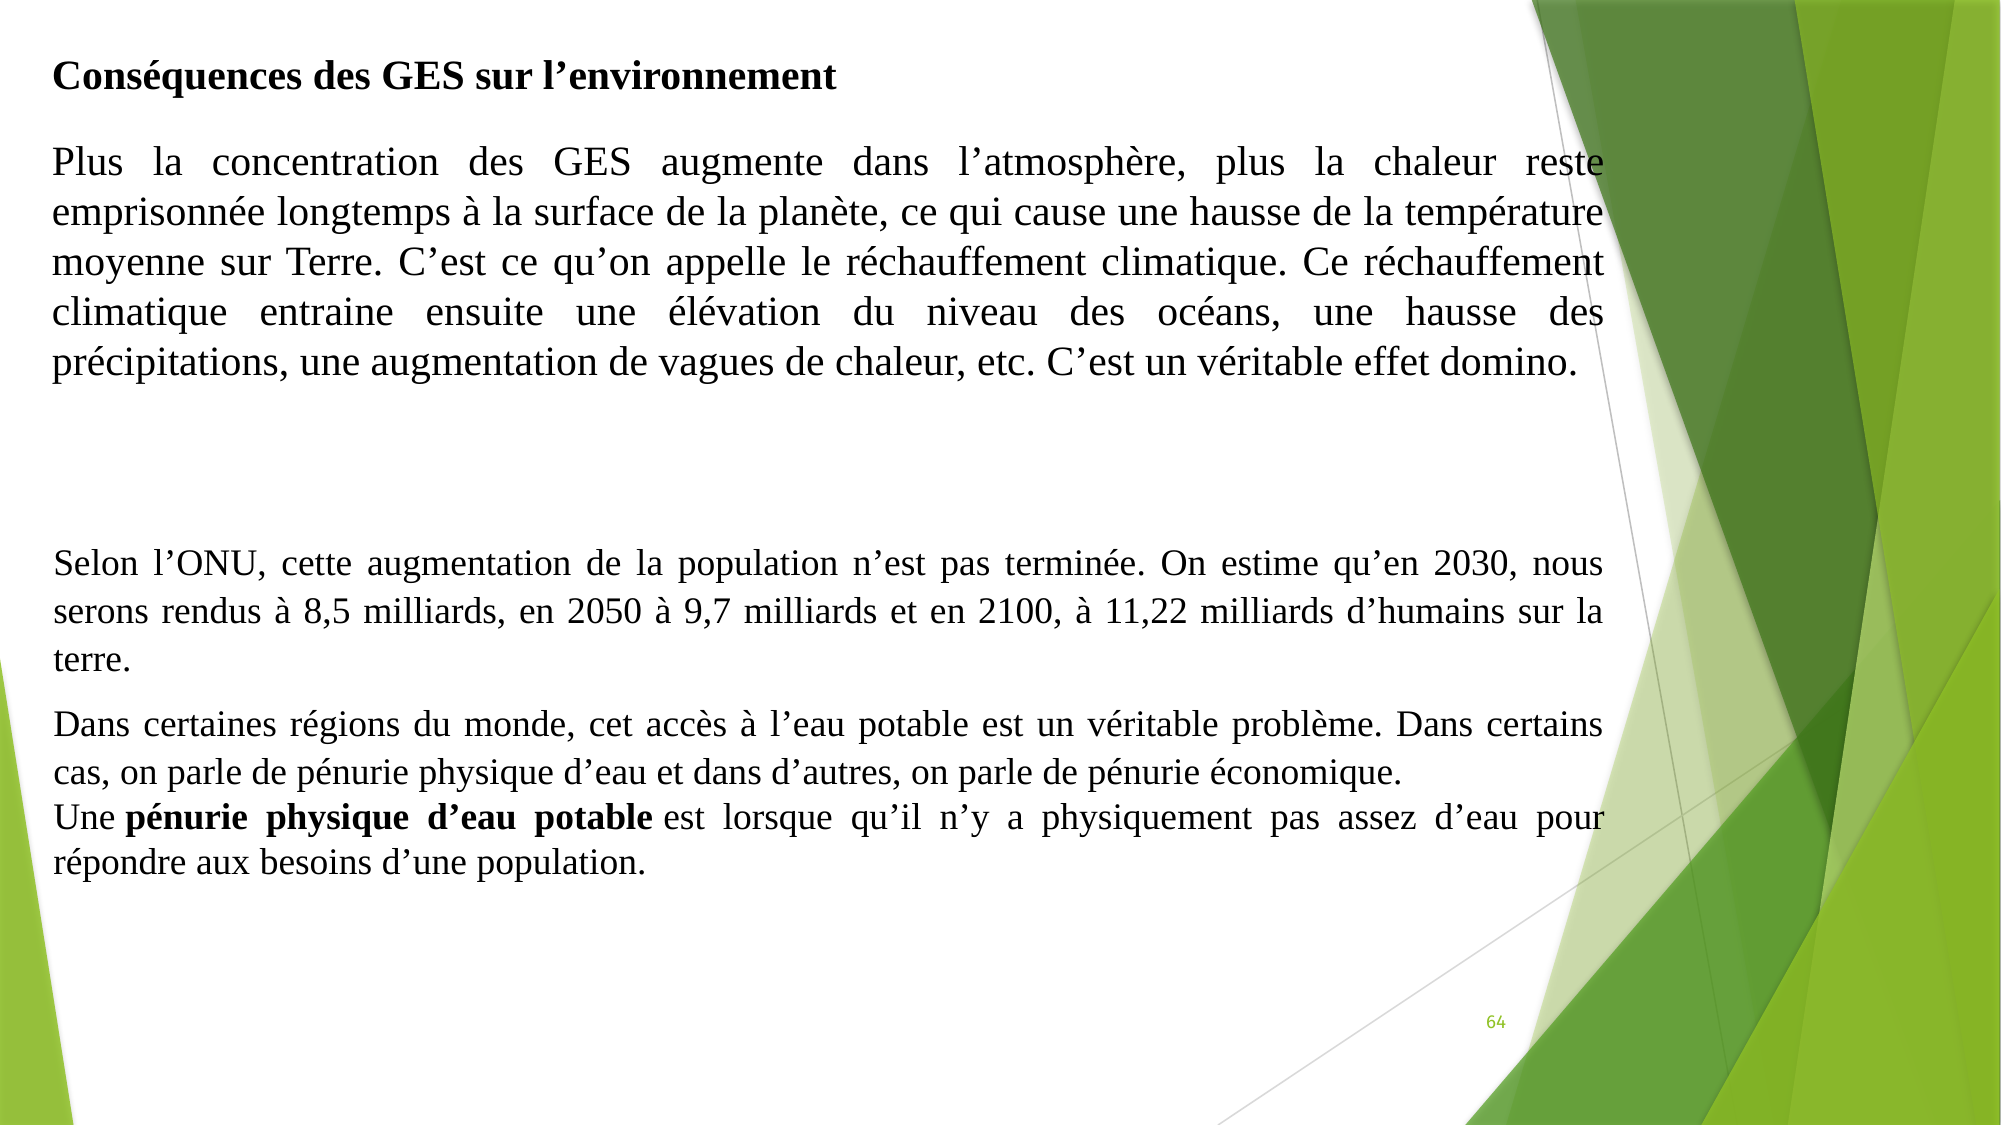

Conséquences des GES sur l’environnement
Plus la concentration des GES augmente dans l’atmosphère, plus la chaleur reste emprisonnée longtemps à la surface de la planète, ce qui cause une hausse de la température moyenne sur Terre. C’est ce qu’on appelle le réchauffement climatique. Ce réchauffement climatique entraine ensuite une élévation du niveau des océans, une hausse des précipitations, une augmentation de vagues de chaleur, etc. C’est un véritable effet domino.
Selon l’ONU, cette augmentation de la population n’est pas terminée. On estime qu’en 2030, nous serons rendus à 8,5 milliards, en 2050 à 9,7 milliards et en 2100, à 11,22 milliards d’humains sur la terre.
Dans certaines régions du monde, cet accès à l’eau potable est un véritable problème. Dans certains cas, on parle de pénurie physique d’eau et dans d’autres, on parle de pénurie économique.
Une pénurie physique d’eau potable est lorsque qu’il n’y a physiquement pas assez d’eau pour répondre aux besoins d’une population.
64